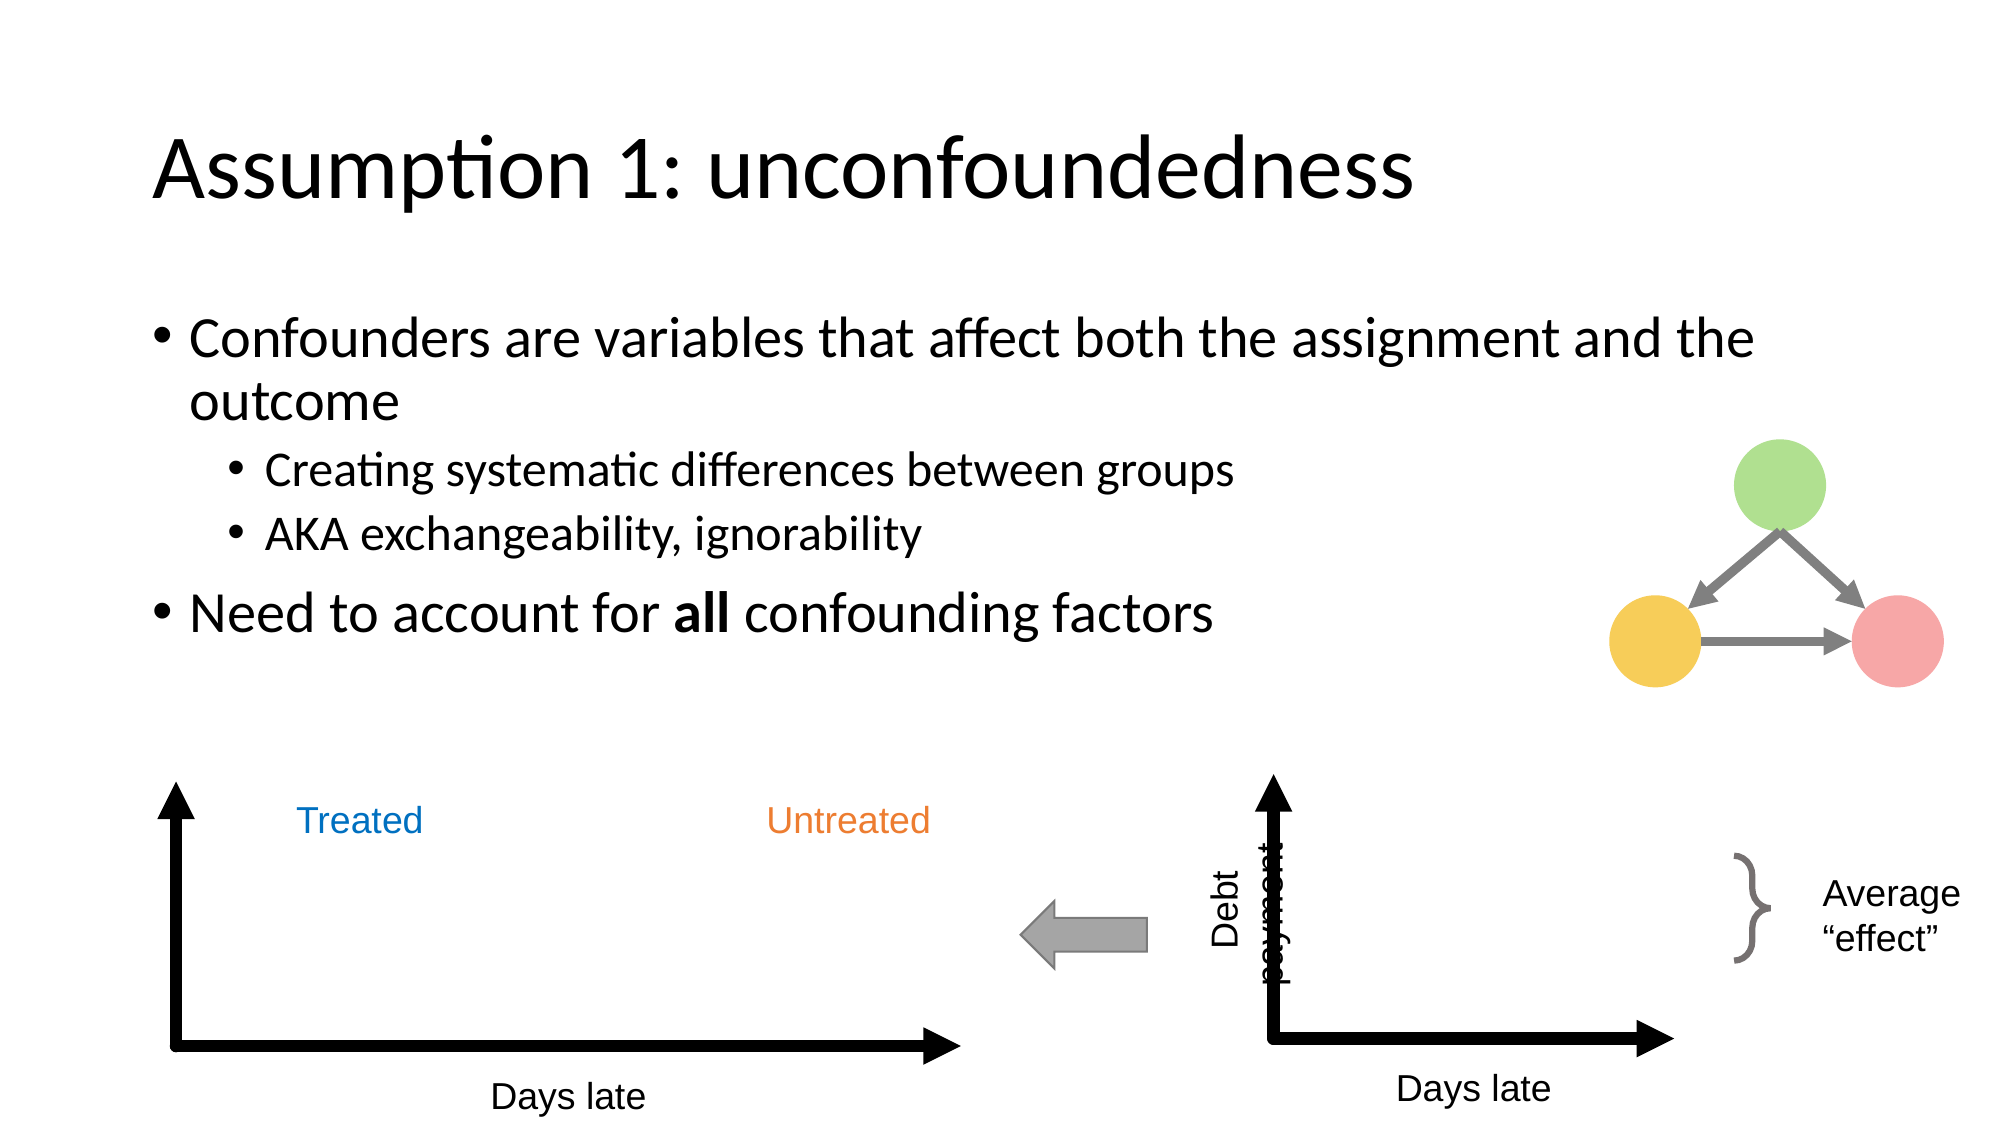

# Assumption 1: unconfoundedness
Confounders are variables that affect both the assignment and the outcome
Creating systematic differences between groups
AKA exchangeability, ignorability
Need to account for all confounding factors

Treated
Untreated

Average “effect”
Debt payment

Days late
Days late